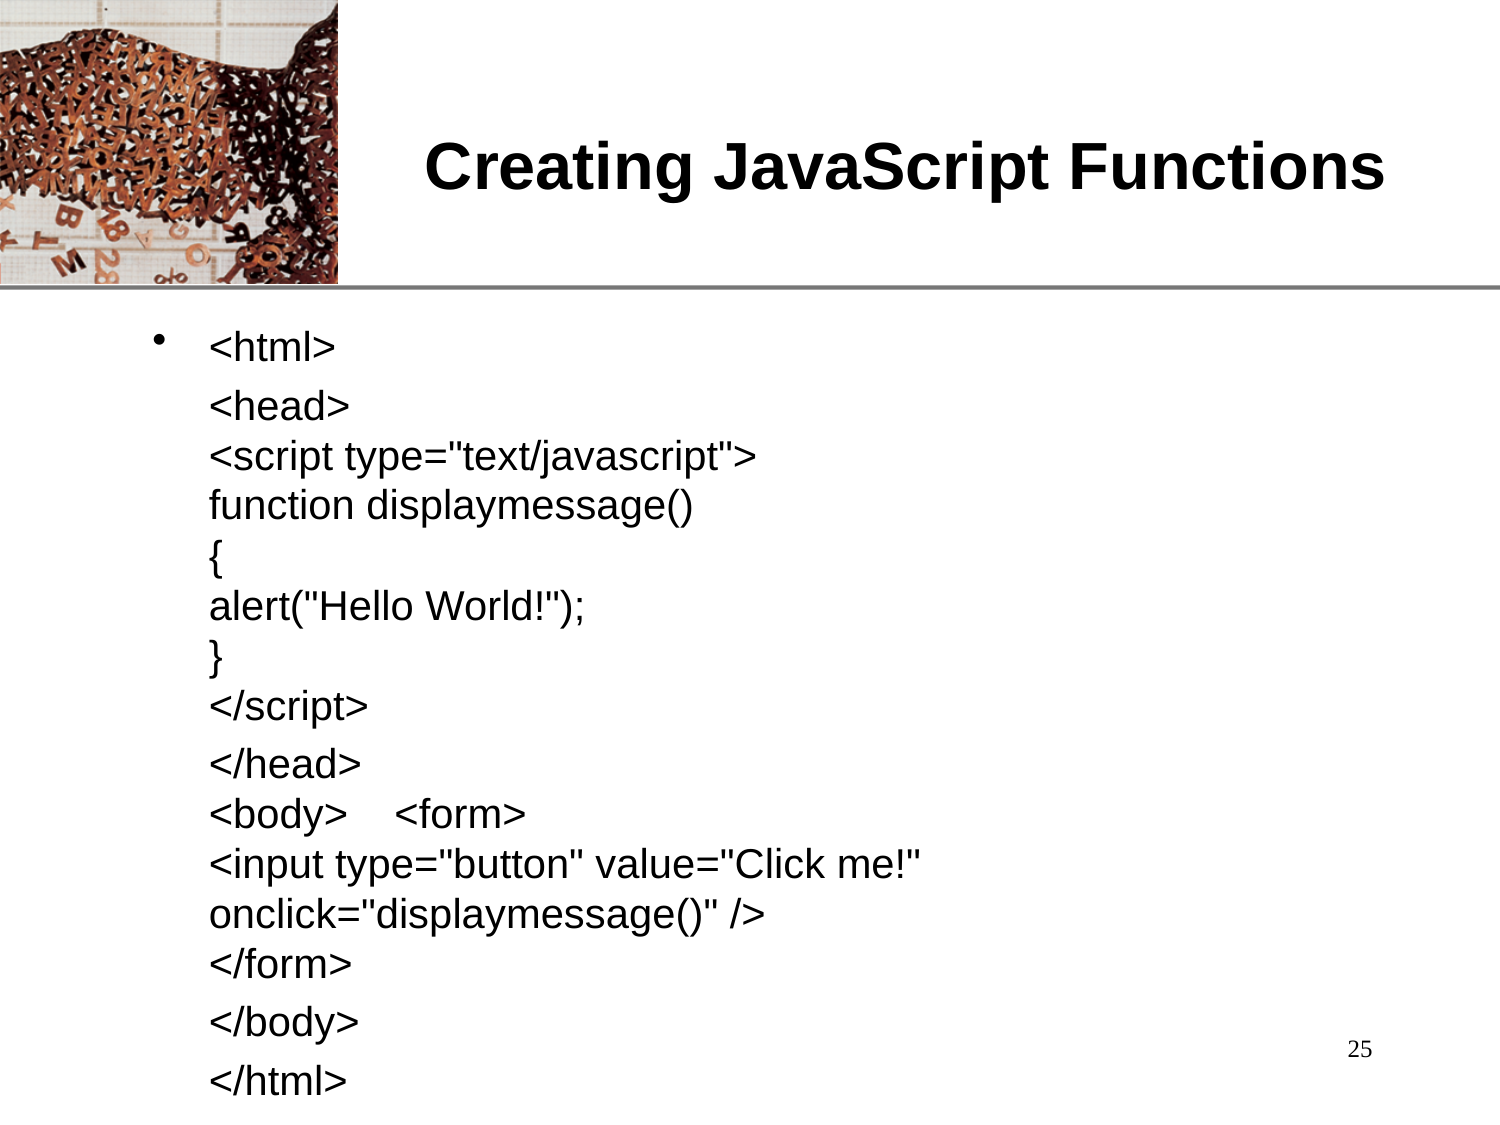

# Creating JavaScript Functions
<html>
	<head>
<script type="text/javascript">
function displaymessage()
{
alert("Hello World!");
}
</script>
	</head>
<body>    <form>
<input type="button" value="Click me!" onclick="displaymessage()" />
</form>
	</body>
	</html>

25